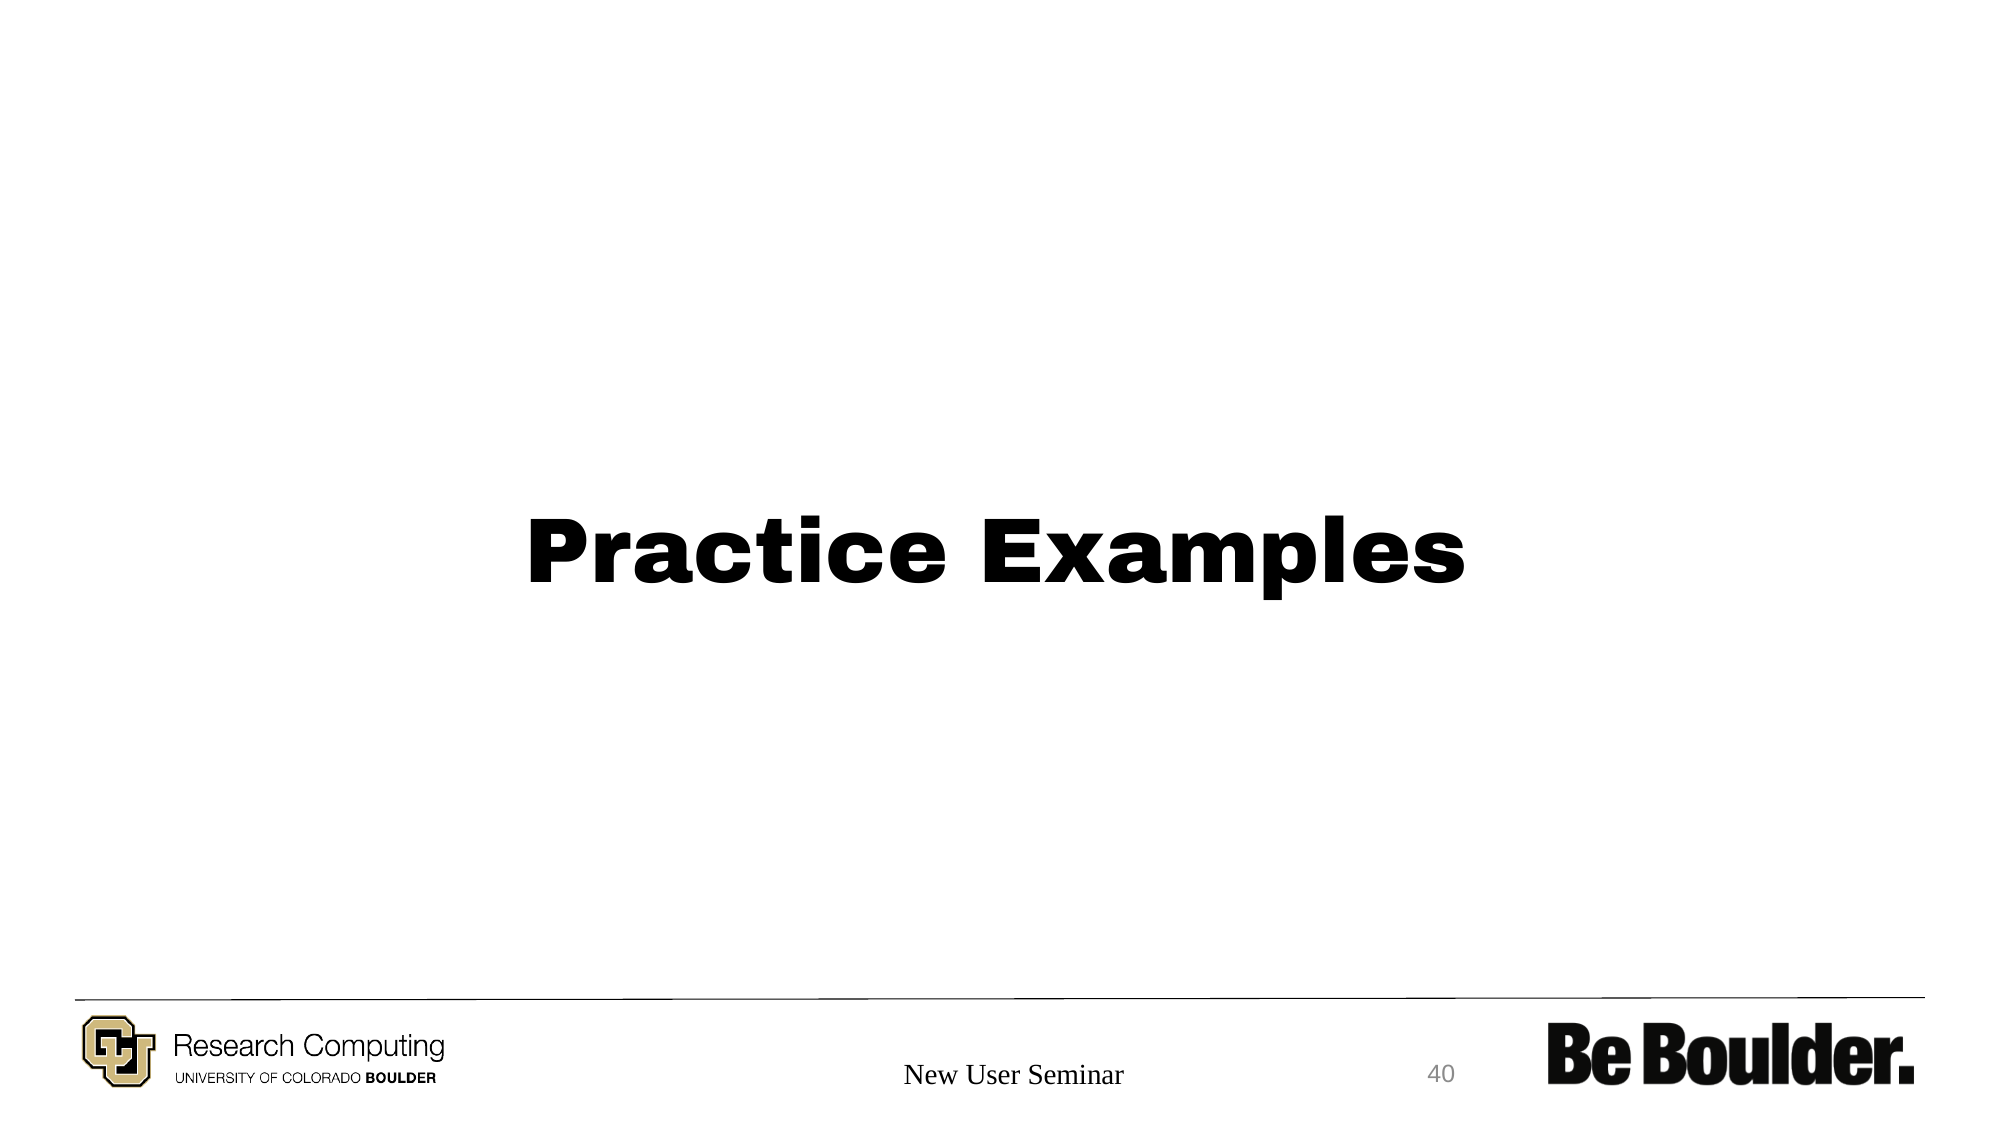

# Practice Examples
New User Seminar
40